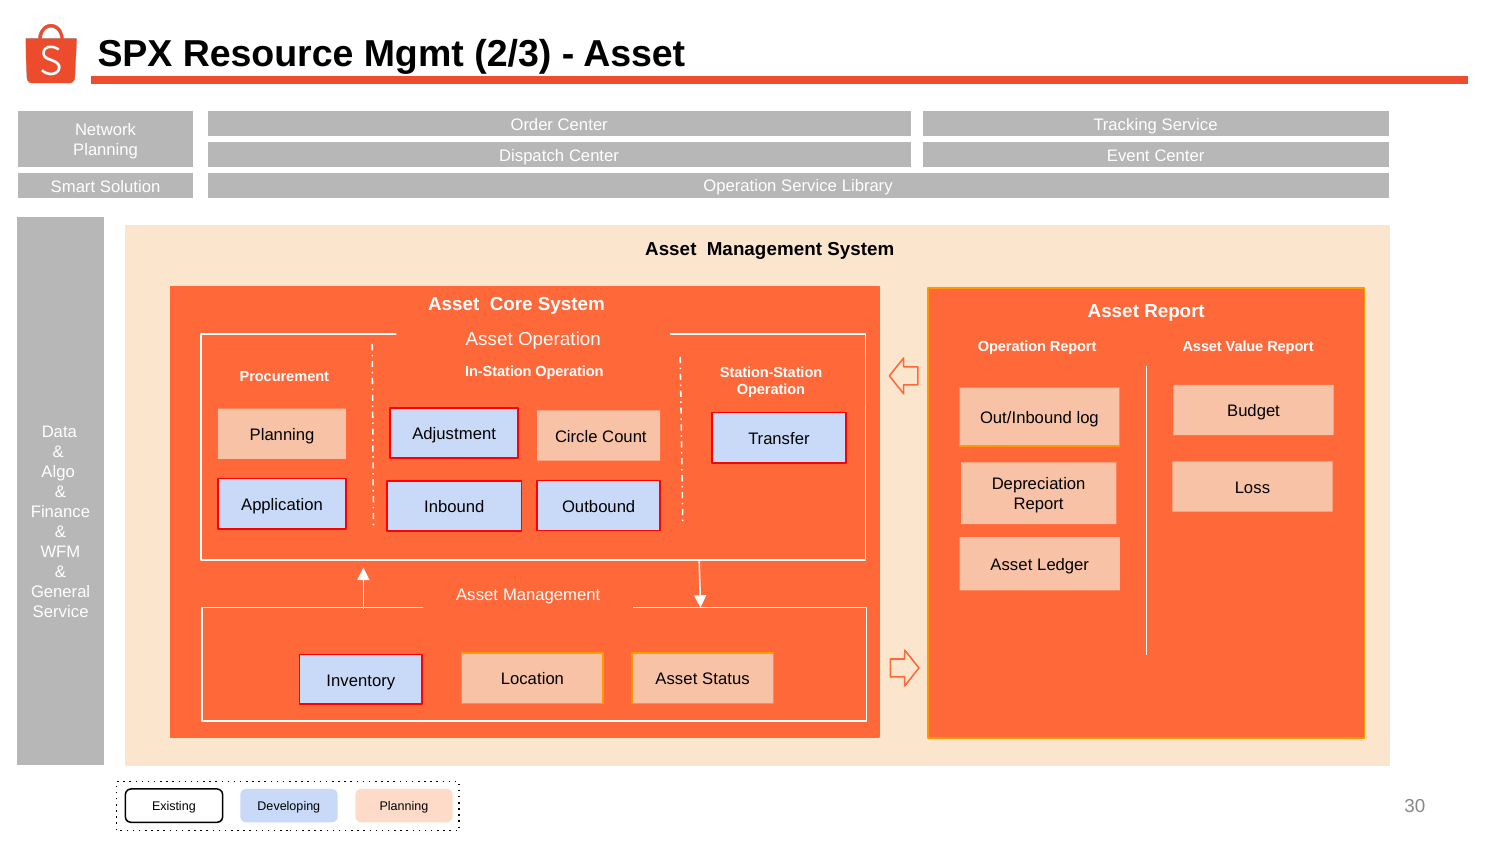

# SPX Resource Mgmt (2/3) - Asset
Network
Planning
Order Center
Tracking Service
Event Center
Dispatch Center
Operation Service Library
Smart Solution

   Data
&
Algo
& Finance
&
WFM
&
General Service

Asset  Management System
Asset  Core System

Asset Report
Asset Operation
Operation Report
Asset Value Report

In-Station Operation
Procurement
Station-Station Operation

Budget
Out/Inbound log
Adjustment
Planning
 Circle Count
Transfer
Loss
Depreciation Report
Application
Outbound
Inbound
Asset Ledger
Asset Management

Asset Status
Location
Inventory

30
Developing
Planning
Existing